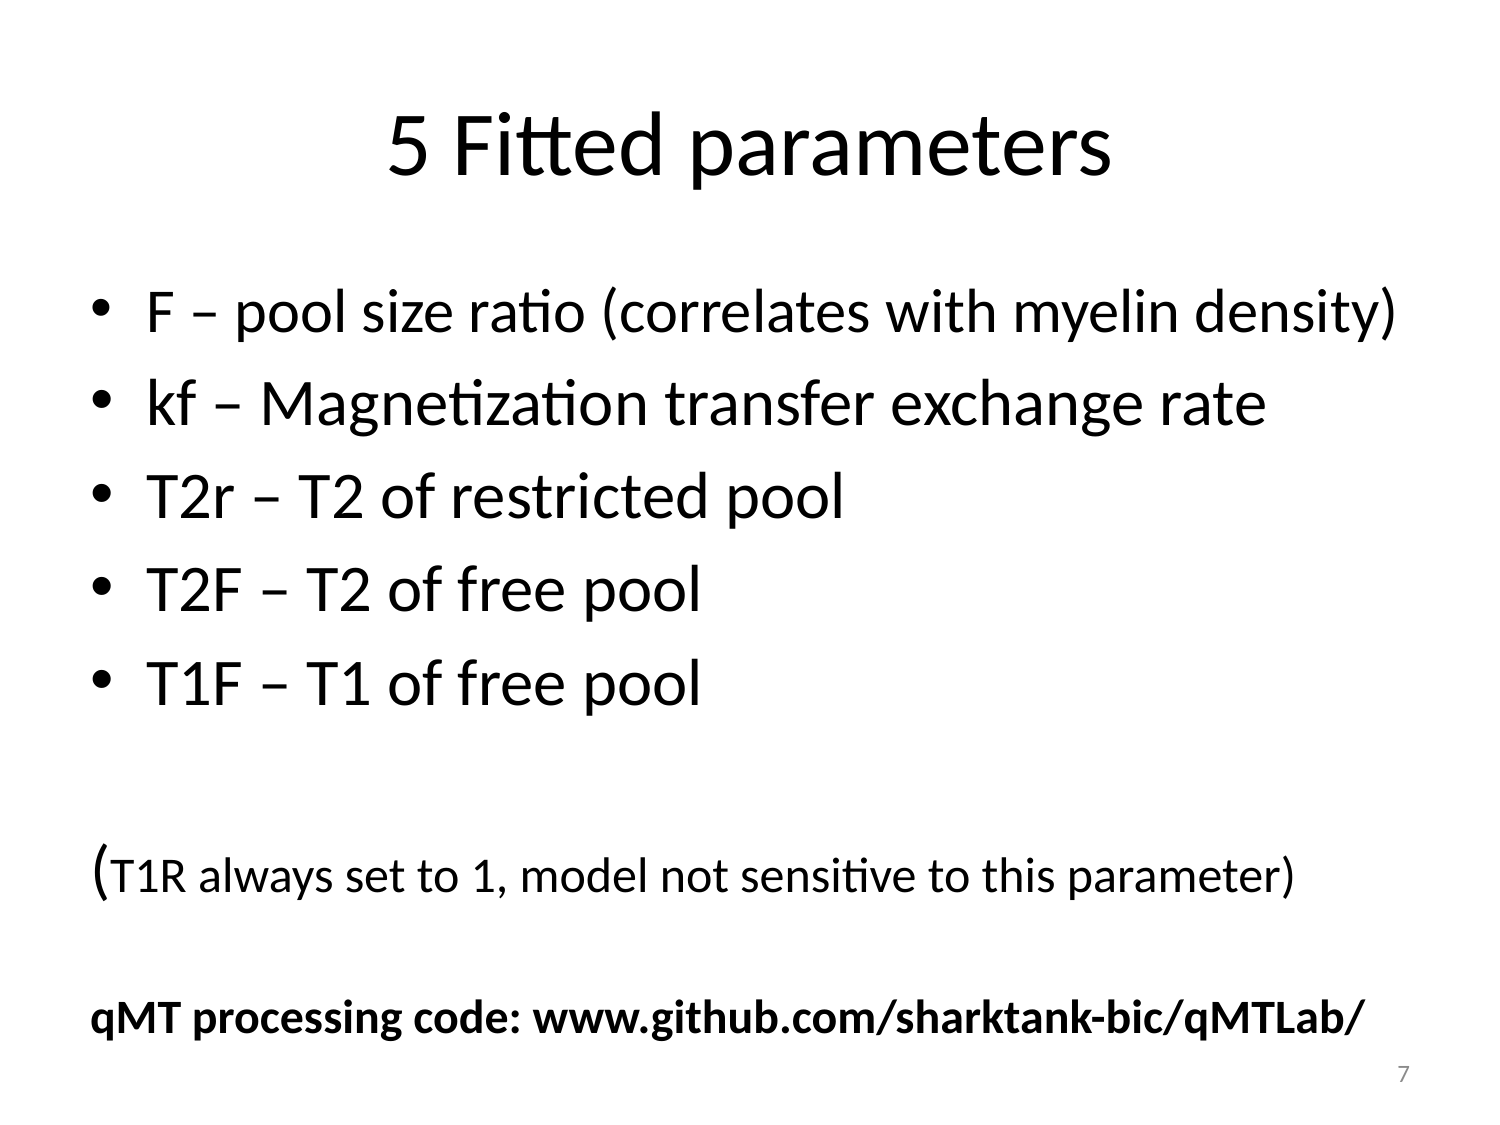

# 5 Fitted parameters
F – pool size ratio (correlates with myelin density)
kf – Magnetization transfer exchange rate
T2r – T2 of restricted pool
T2F – T2 of free pool
T1F – T1 of free pool

(T1R always set to 1, model not sensitive to this parameter)

qMT processing code: www.github.com/sharktank-bic/qMTLab/
7